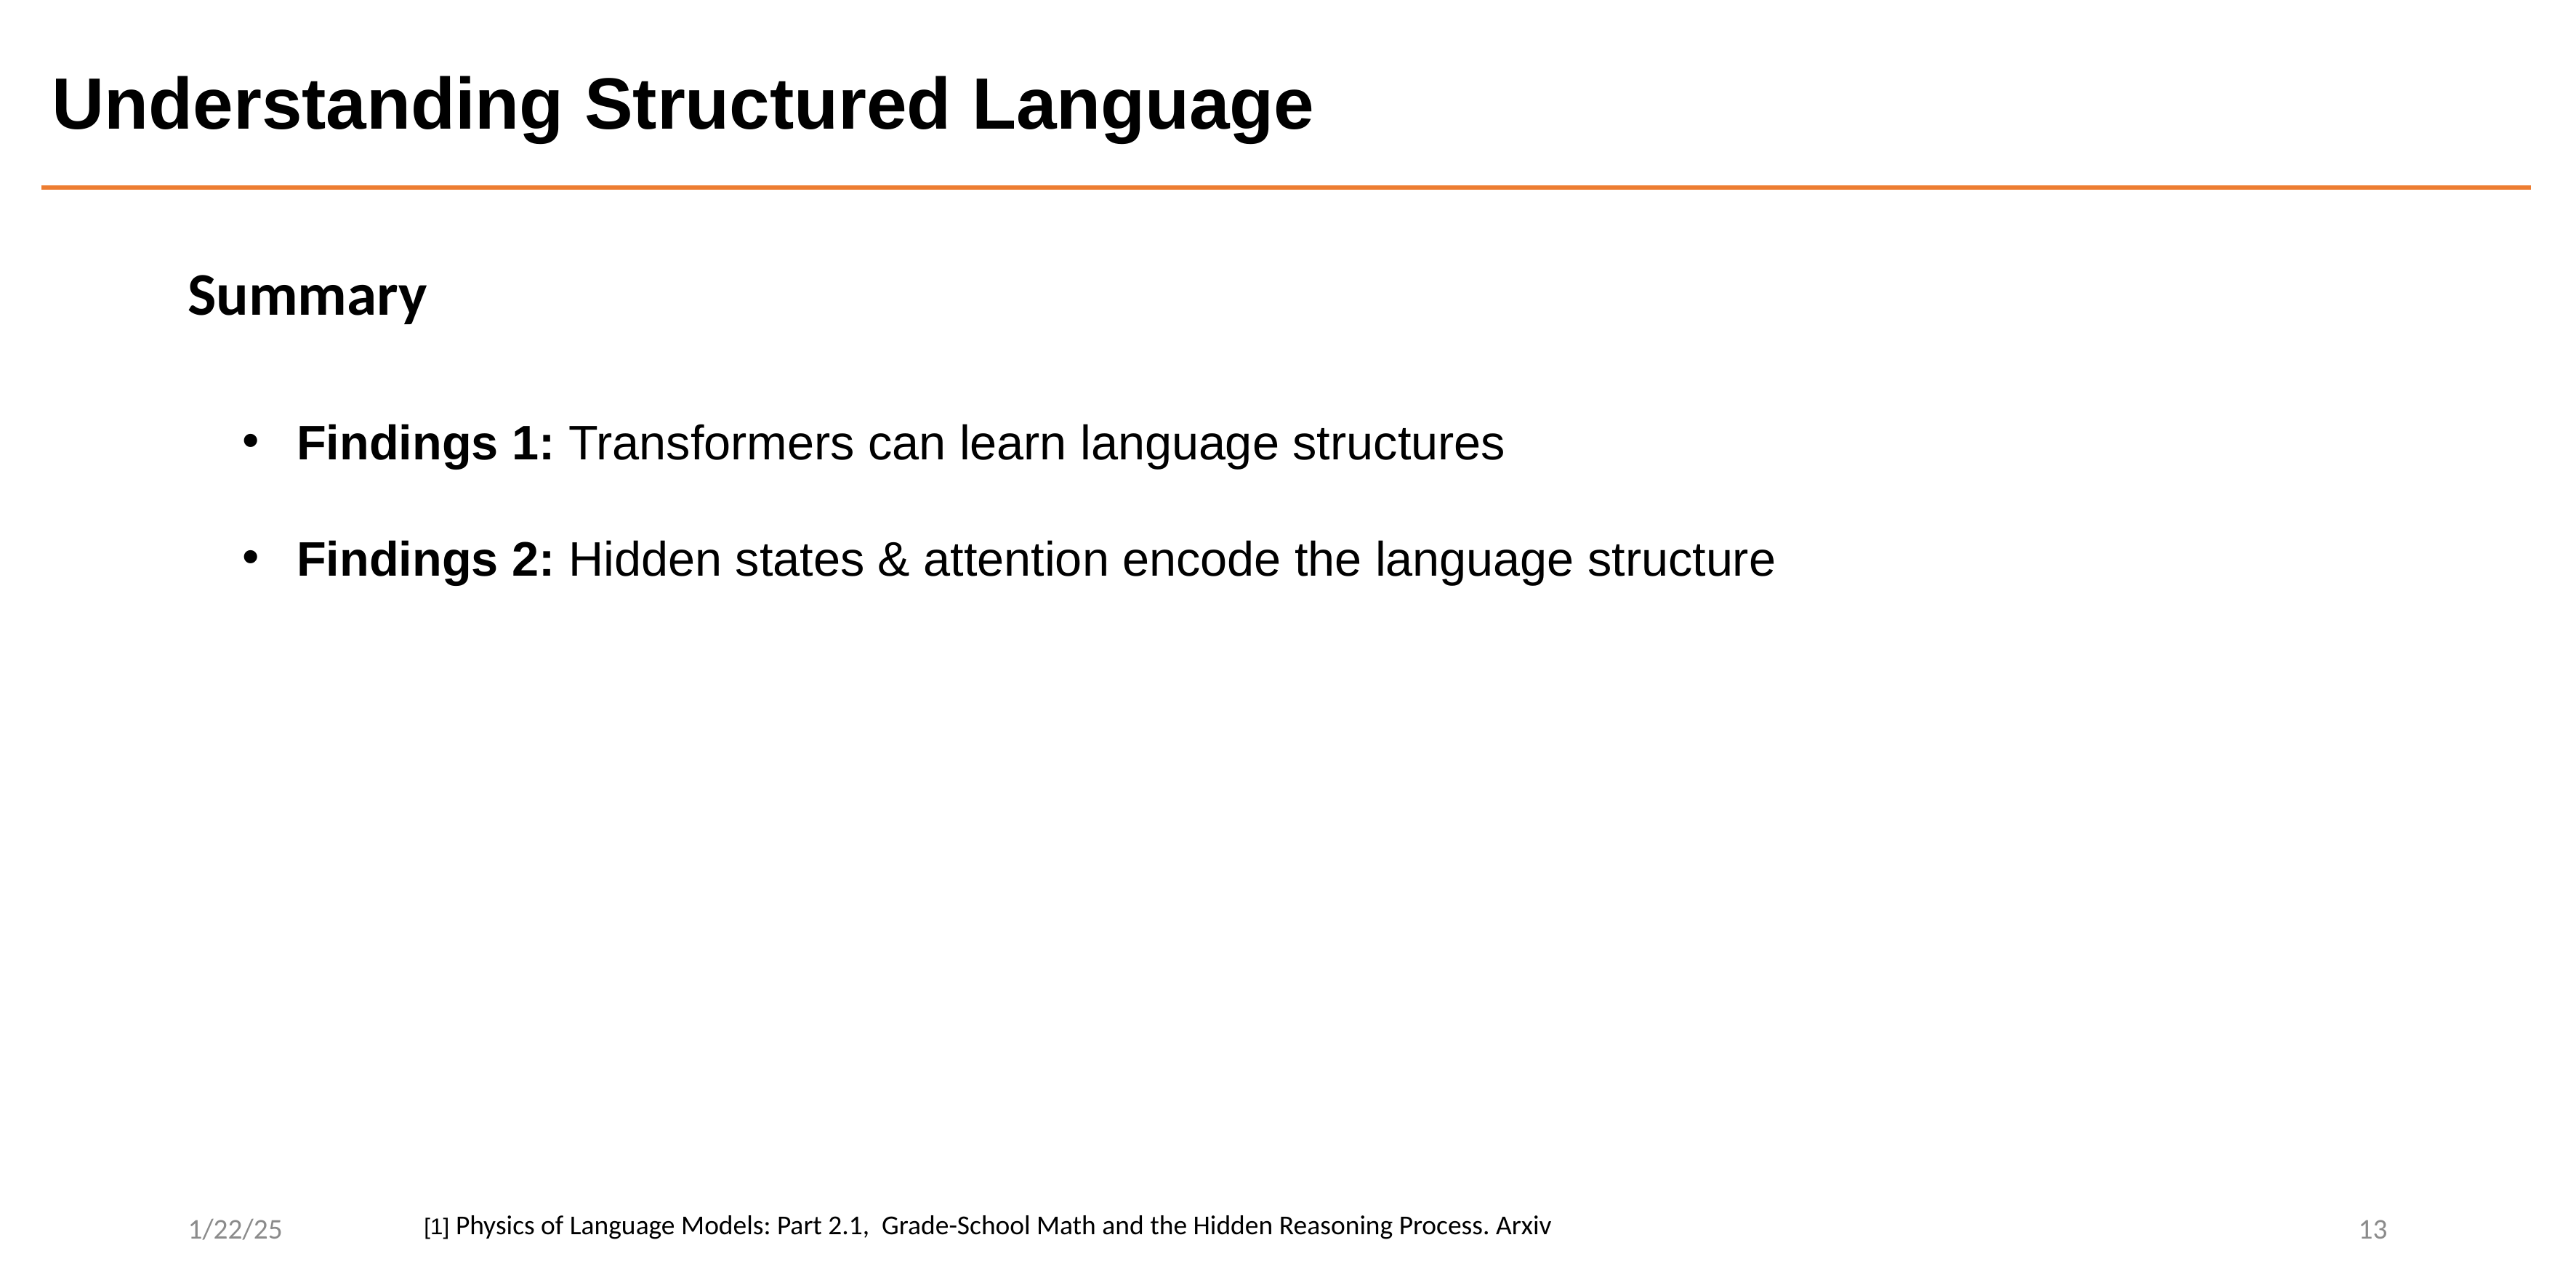

Understanding Structured Language
Summary

Findings 1: Transformers can learn language structures

Findings 2: Hidden states & attention encode the language structure
1/22/25
13
[1] Physics of Language Models: Part 2.1,  Grade-School Math and the Hidden Reasoning Process. Arxiv